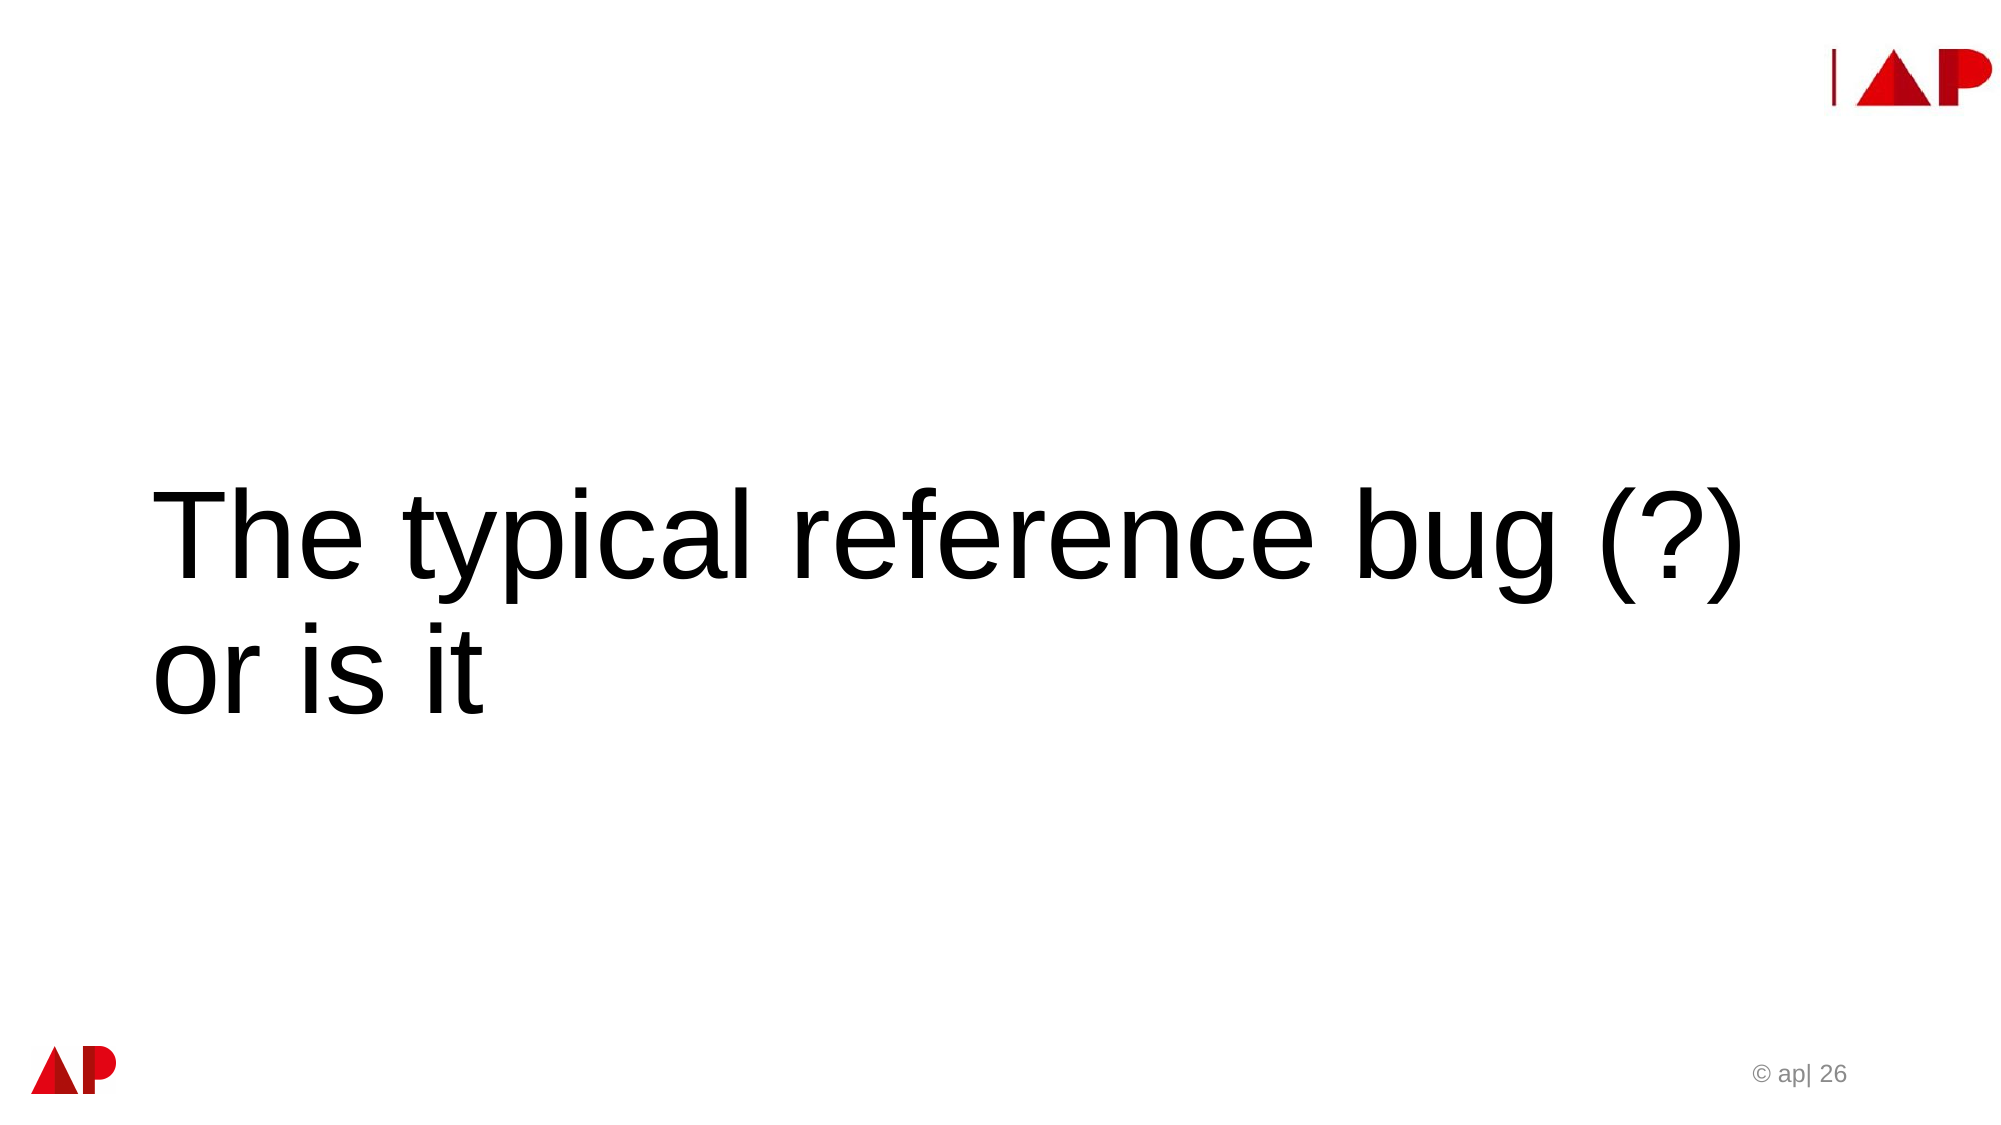

# The typical reference bug (?) or is it

© ap| 26